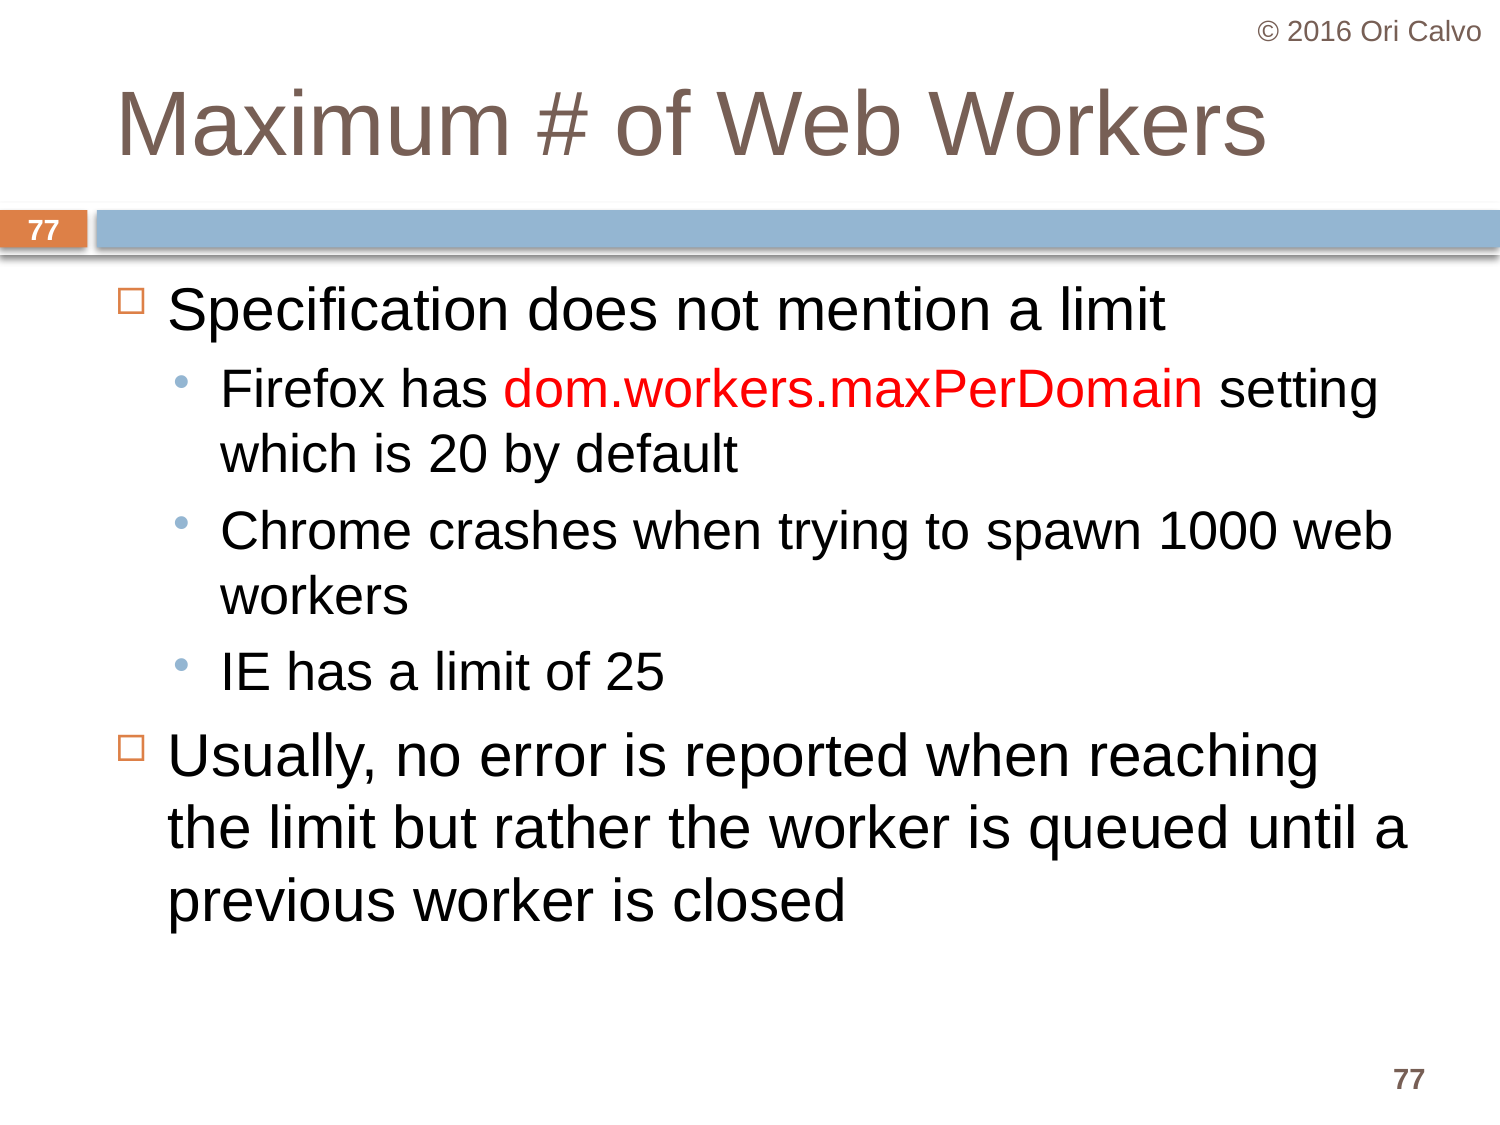

© 2016 Ori Calvo
# Maximum # of Web Workers
77
Specification does not mention a limit
Firefox has dom.workers.maxPerDomain setting which is 20 by default
Chrome crashes when trying to spawn 1000 web workers
IE has a limit of 25
Usually, no error is reported when reaching the limit but rather the worker is queued until a previous worker is closed